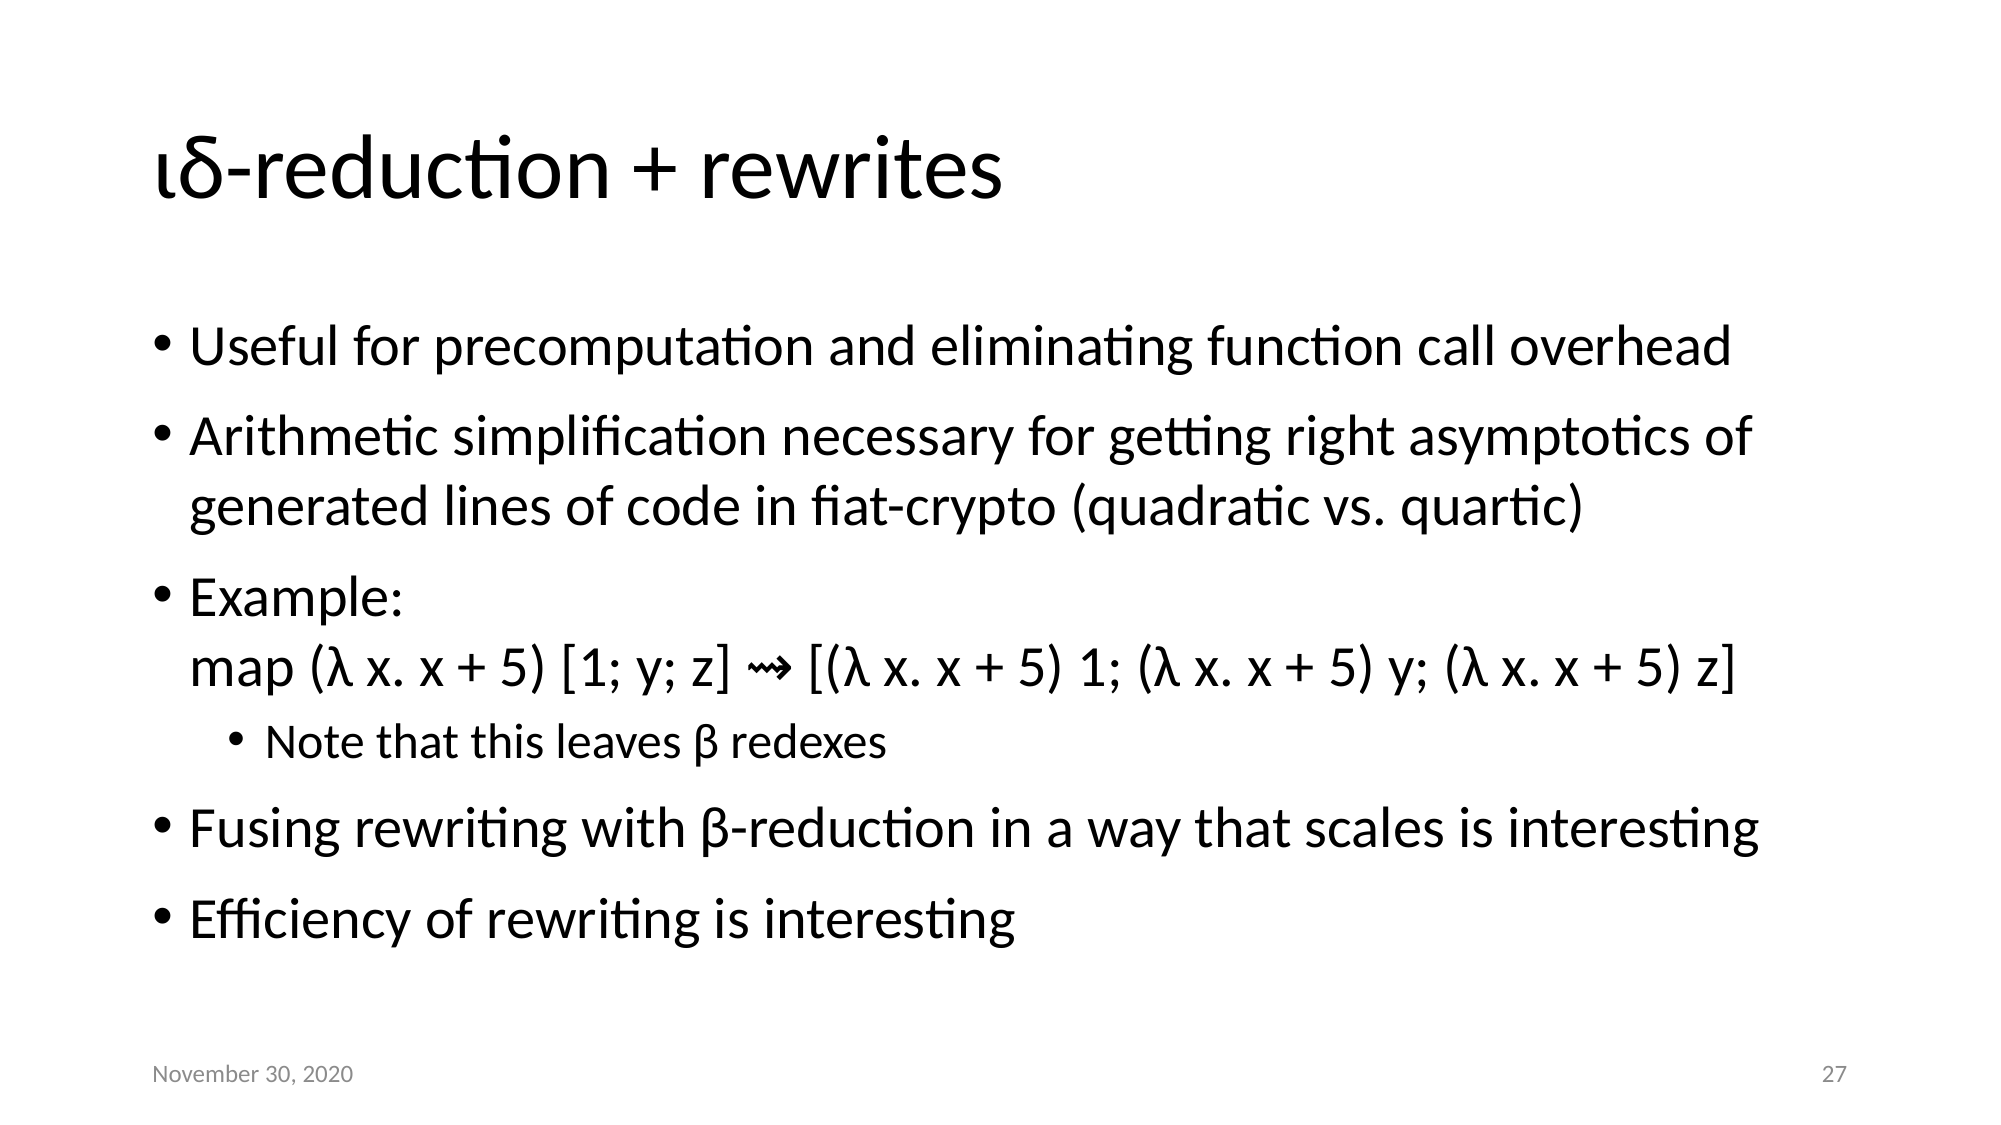

# ιδ-reduction + rewrites
Useful for precomputation and eliminating function call overhead
Arithmetic simplification necessary for getting right asymptotics of generated lines of code in fiat-crypto (quadratic vs. quartic)
Example:
map (λ x. x + 5) [1; y; z] ⇝ [(λ x. x + 5) 1; (λ x. x + 5) y; (λ x. x + 5) z]
Note that this leaves β redexes
Fusing rewriting with β-reduction in a way that scales is interesting
Efficiency of rewriting is interesting

November 30, 2020
27